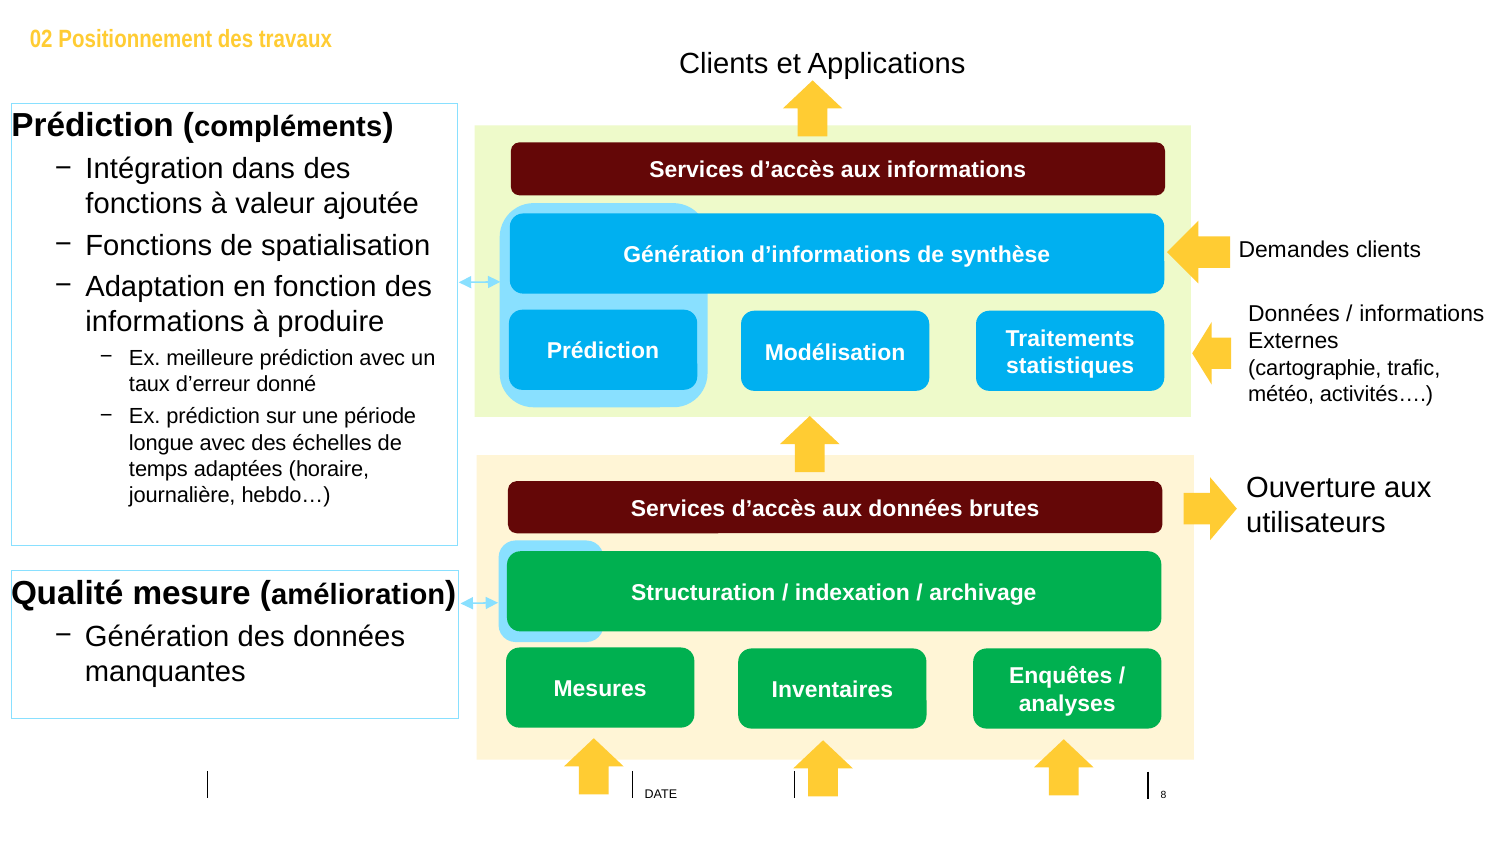

02 Positionnement des travaux

Clients et Applications

Services d’accès aux informations

Demandes clients
Génération d’informations de synthèse

Données / informations
Externes
(cartographie, trafic, météo, activités….)

Prédiction
Modélisation
Traitements statistiques

Ouverture aux
utilisateurs

Services d’accès aux données brutes

Structuration / indexation / archivage
Mesures
Inventaires
Enquêtes / analyses

Prédiction (compléments)
Intégration dans des fonctions à valeur ajoutée
Fonctions de spatialisation
Adaptation en fonction des informations à produire
Ex. meilleure prédiction avec un taux d’erreur donné
Ex. prédiction sur une période longue avec des échelles de temps adaptées (horaire, journalière, hebdo…)
Qualité mesure (amélioration)
Génération des données manquantes